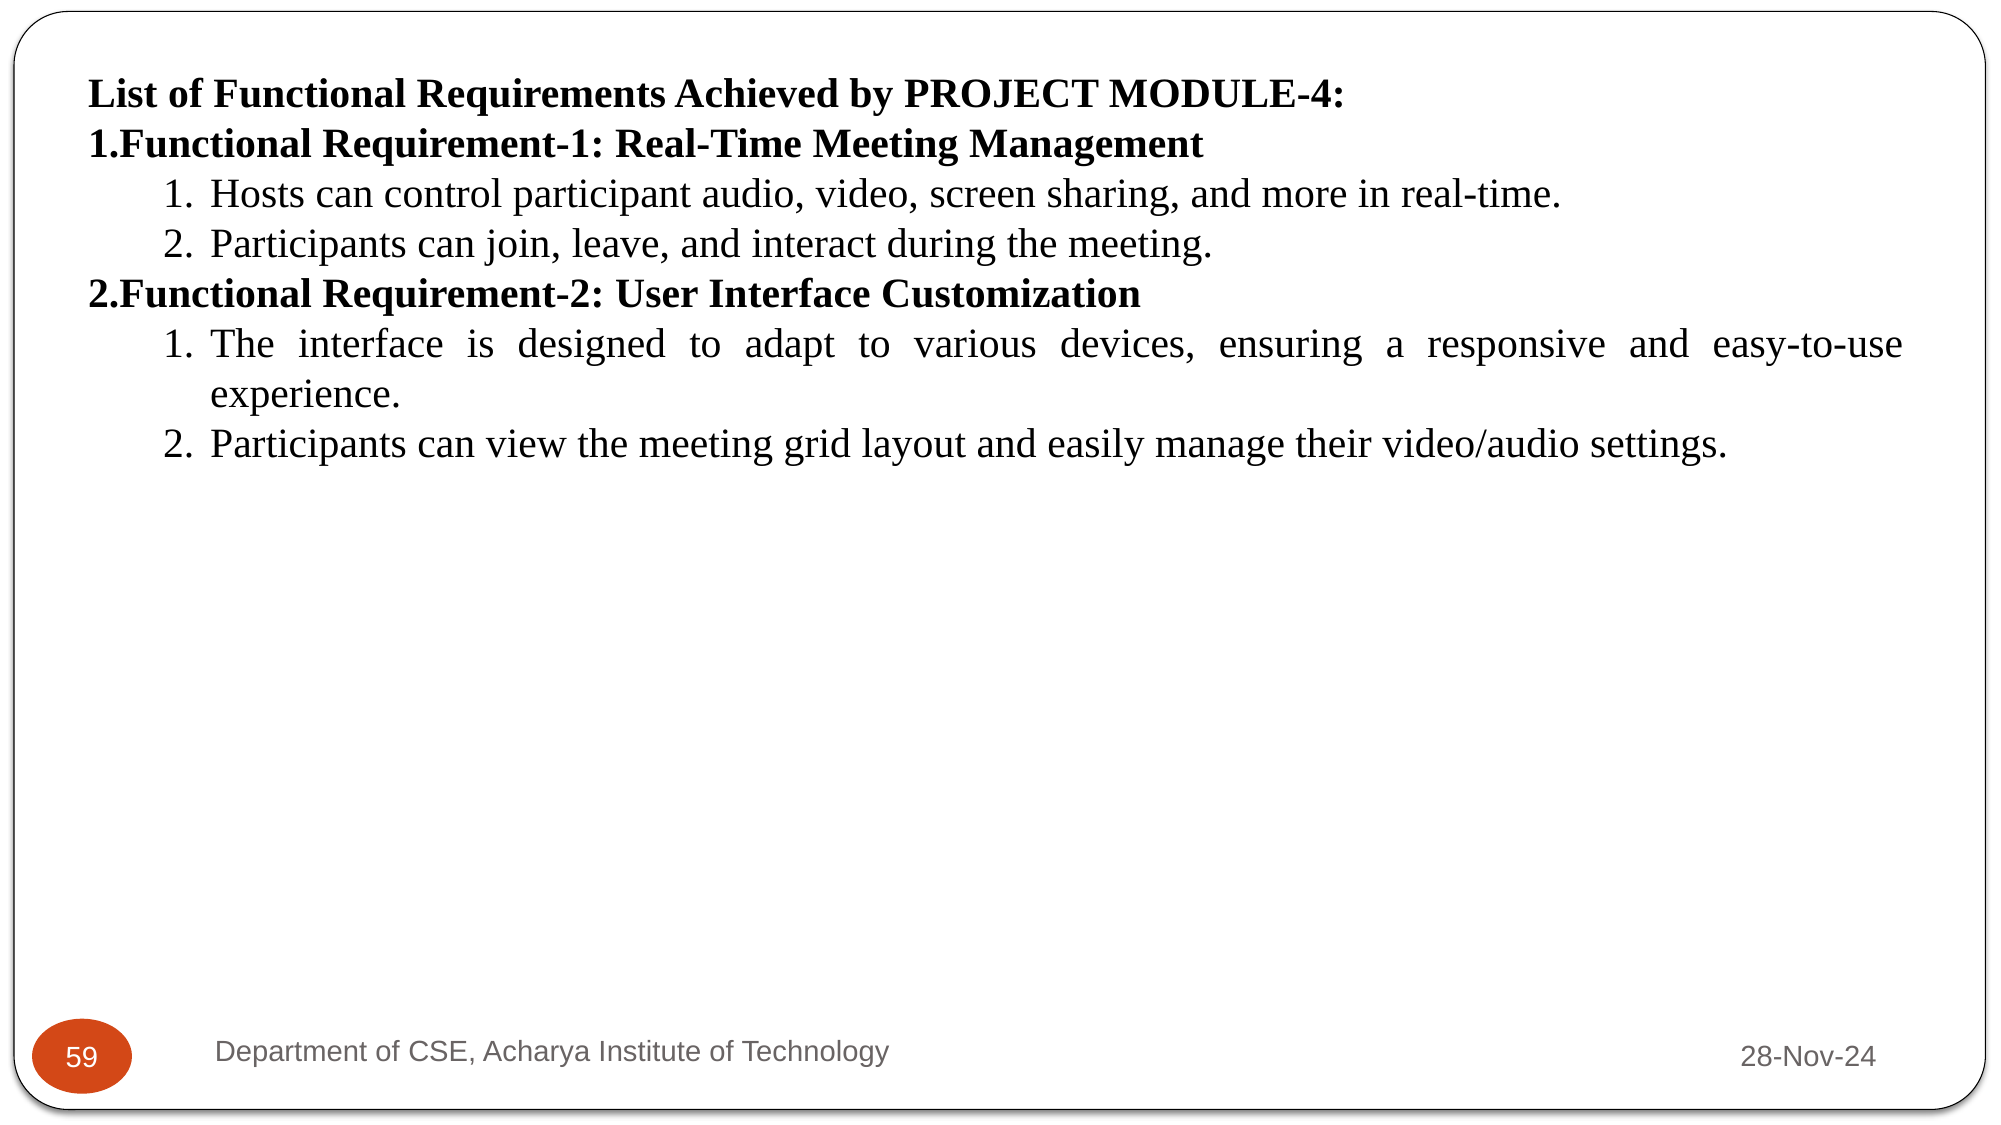

List of Functional Requirements Achieved by PROJECT MODULE-4:
Functional Requirement-1: Real-Time Meeting Management
Hosts can control participant audio, video, screen sharing, and more in real-time.
Participants can join, leave, and interact during the meeting.
Functional Requirement-2: User Interface Customization
The interface is designed to adapt to various devices, ensuring a responsive and easy-to-use experience.
Participants can view the meeting grid layout and easily manage their video/audio settings.

Department of CSE, Acharya Institute of Technology
28-Nov-24
59